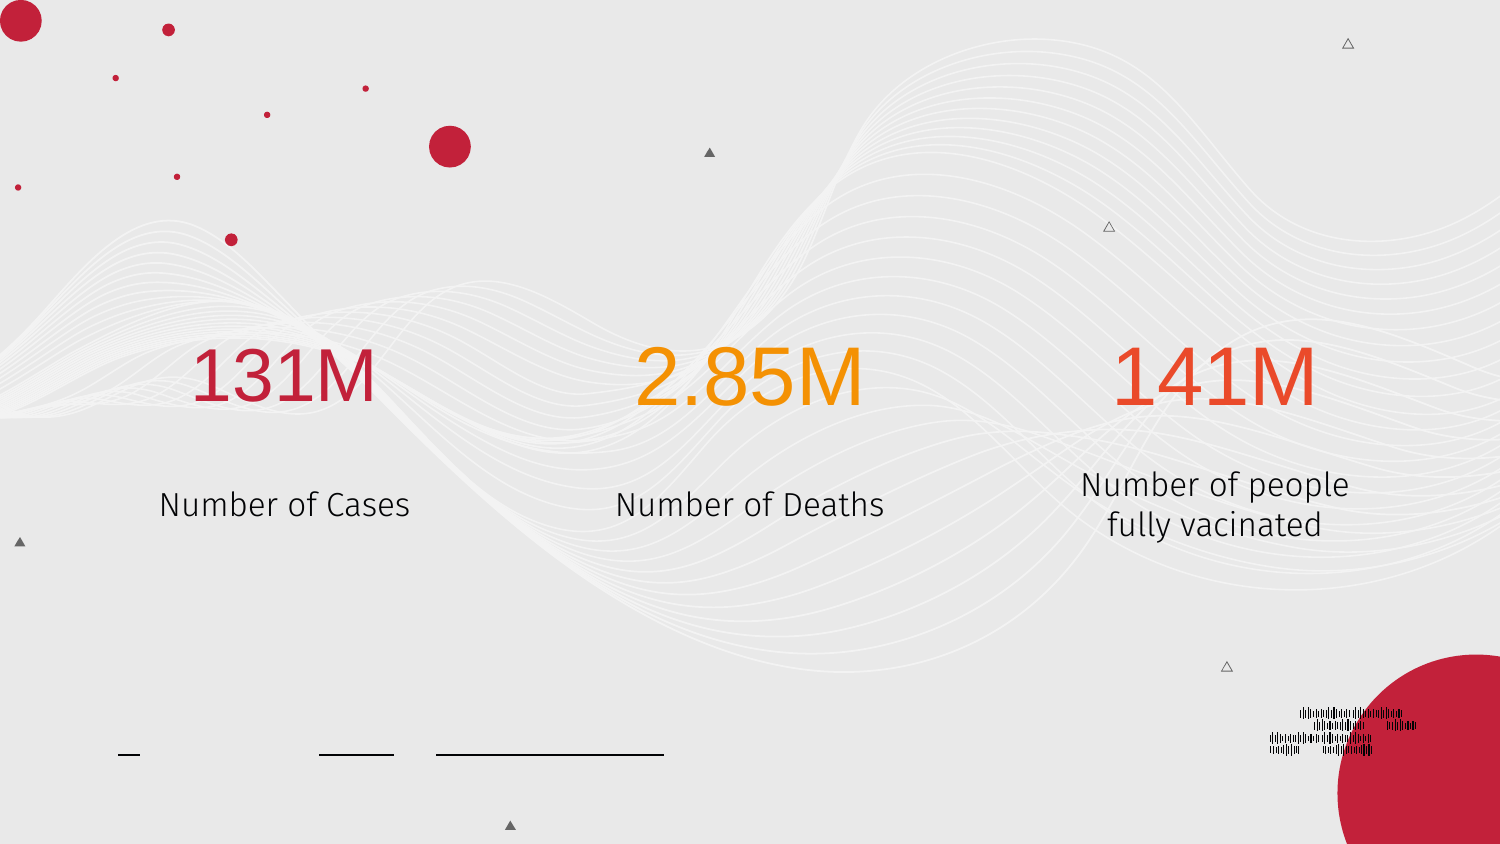

# 131M
2.85M
141M
Number of Cases
Number of Deaths
Number of people fully vacinated